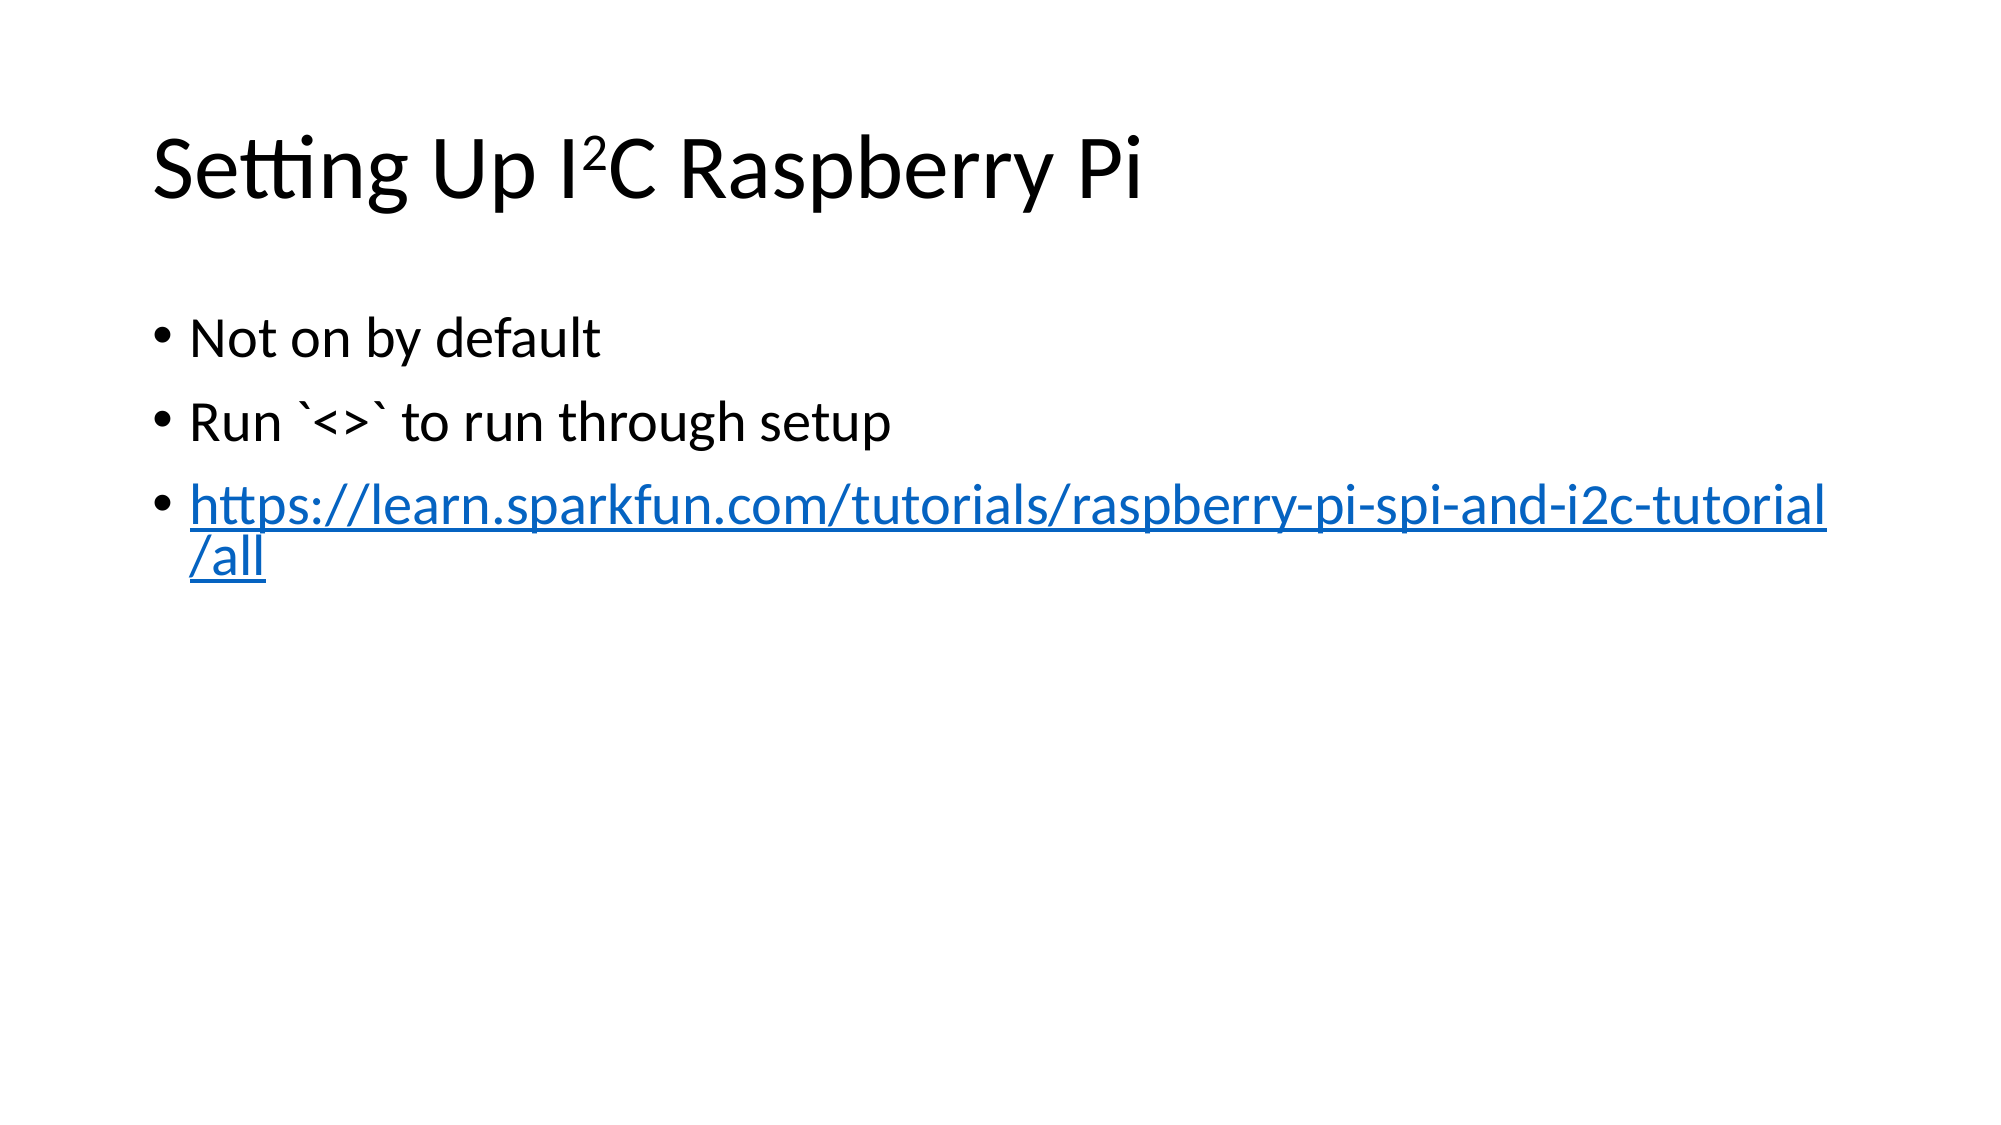

# Setting Up I2C Raspberry Pi
Not on by default
Run `<>` to run through setup
https://learn.sparkfun.com/tutorials/raspberry-pi-spi-and-i2c-tutorial/all